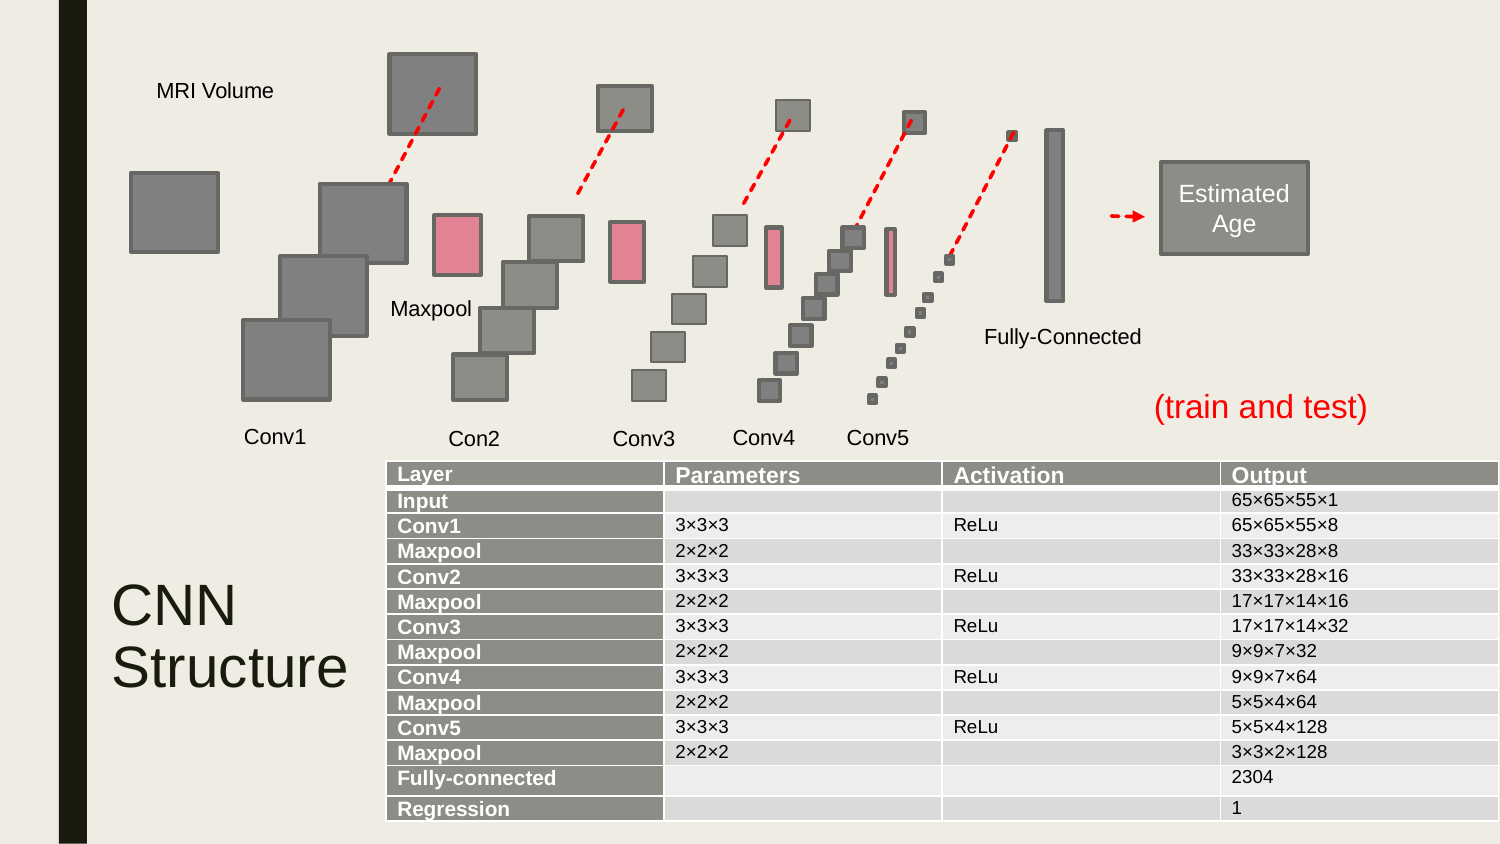

MRI Volume

Estimated Age

Maxpool
Fully-Connected
(train and test)

Conv1
Conv4
Conv5
Conv3
Con2
| Layer | Parameters | Activation | Output |
| --- | --- | --- | --- |
| Input |  |  | 65×65×55×1 |
| Conv1 | 3×3×3 | ReLu | 65×65×55×8 |
| Maxpool | 2×2×2 |  | 33×33×28×8 |
| Conv2 | 3×3×3 | ReLu | 33×33×28×16 |
| Maxpool | 2×2×2 |  | 17×17×14×16 |
| Conv3 | 3×3×3 | ReLu | 17×17×14×32 |
| Maxpool | 2×2×2 |  | 9×9×7×32 |
| Conv4 | 3×3×3 | ReLu | 9×9×7×64 |
| Maxpool | 2×2×2 |  | 5×5×4×64 |
| Conv5 | 3×3×3 | ReLu | 5×5×4×128 |
| Maxpool | 2×2×2 |  | 3×3×2×128 |
| Fully-connected |  |  | 2304 |
| Regression |  |  | 1 |
# CNN Structure